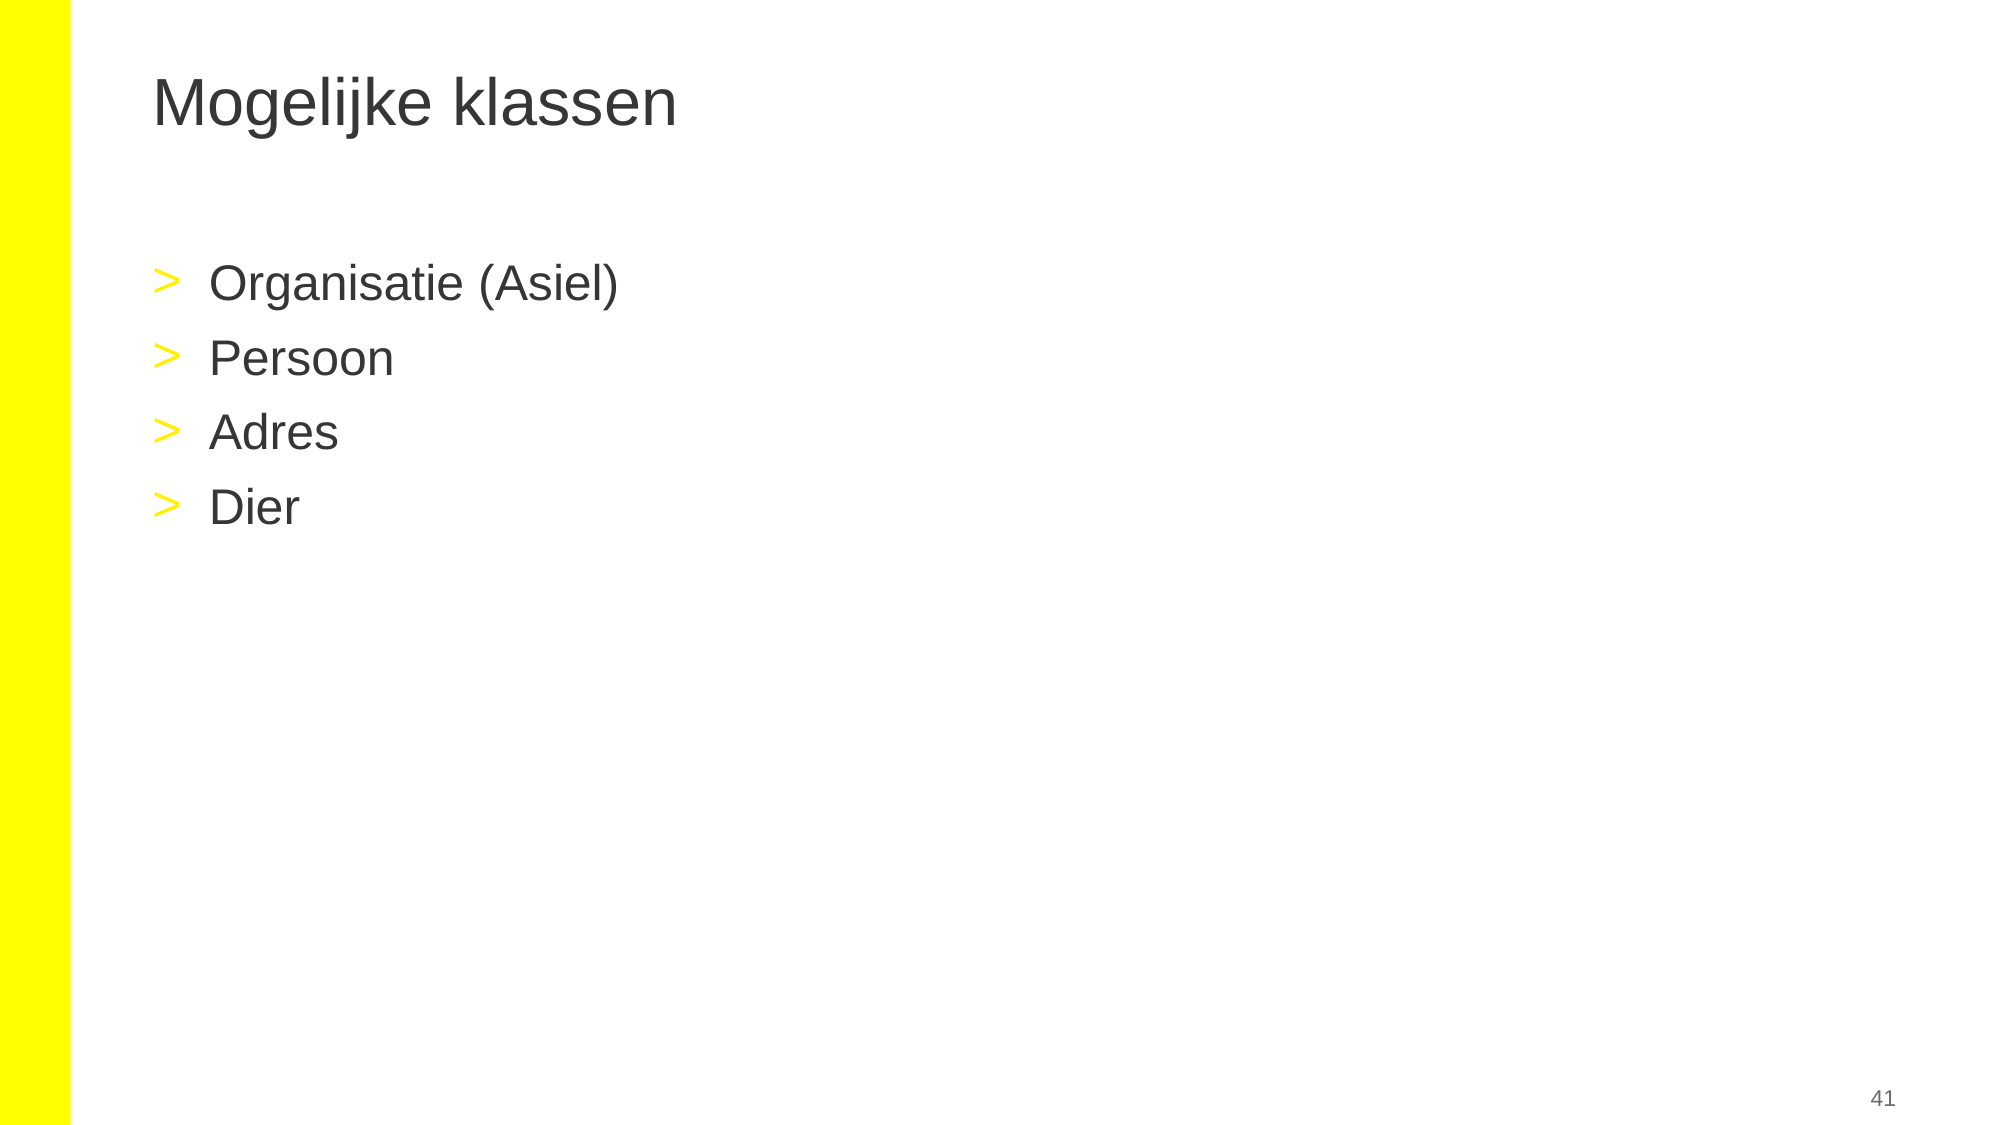

# Mogelijke klassen
Organisatie (Asiel)
Persoon
Adres
Dier
41